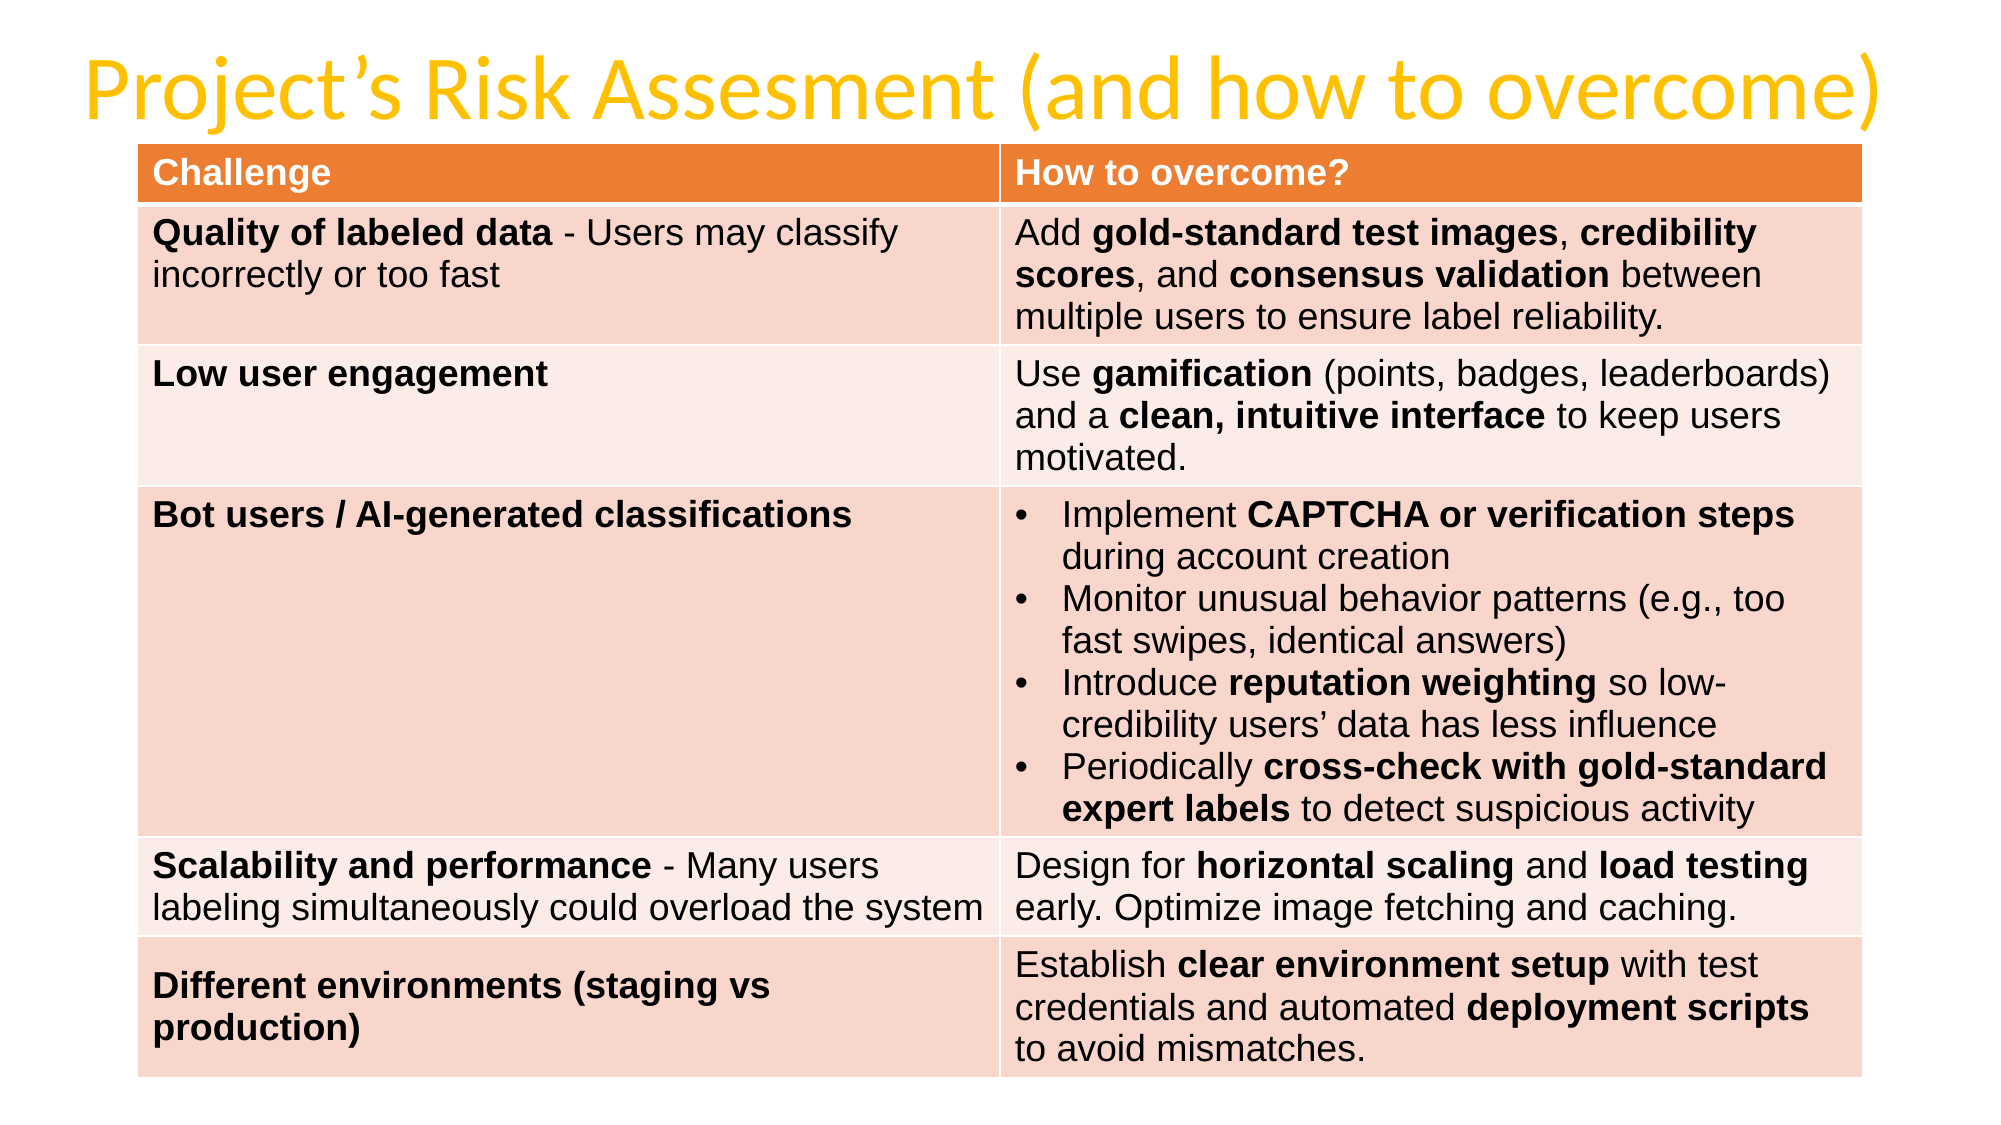

# Project’s Risk Assesment (and how to overcome)
| Challenge | How to overcome? |
| --- | --- |
| Quality of labeled data - Users may classify incorrectly or too fast | Add gold-standard test images, credibility scores, and consensus validation between multiple users to ensure label reliability. |
| Low user engagement | Use gamification (points, badges, leaderboards) and a clean, intuitive interface to keep users motivated. |
| Bot users / AI-generated classifications | Implement CAPTCHA or verification steps during account creation Monitor unusual behavior patterns (e.g., too fast swipes, identical answers) Introduce reputation weighting so low-credibility users’ data has less influence Periodically cross-check with gold-standard expert labels to detect suspicious activity |
| Scalability and performance - Many users labeling simultaneously could overload the system | Design for horizontal scaling and load testing early. Optimize image fetching and caching. |
| Different environments (staging vs production) | Establish clear environment setup with test credentials and automated deployment scripts to avoid mismatches. |